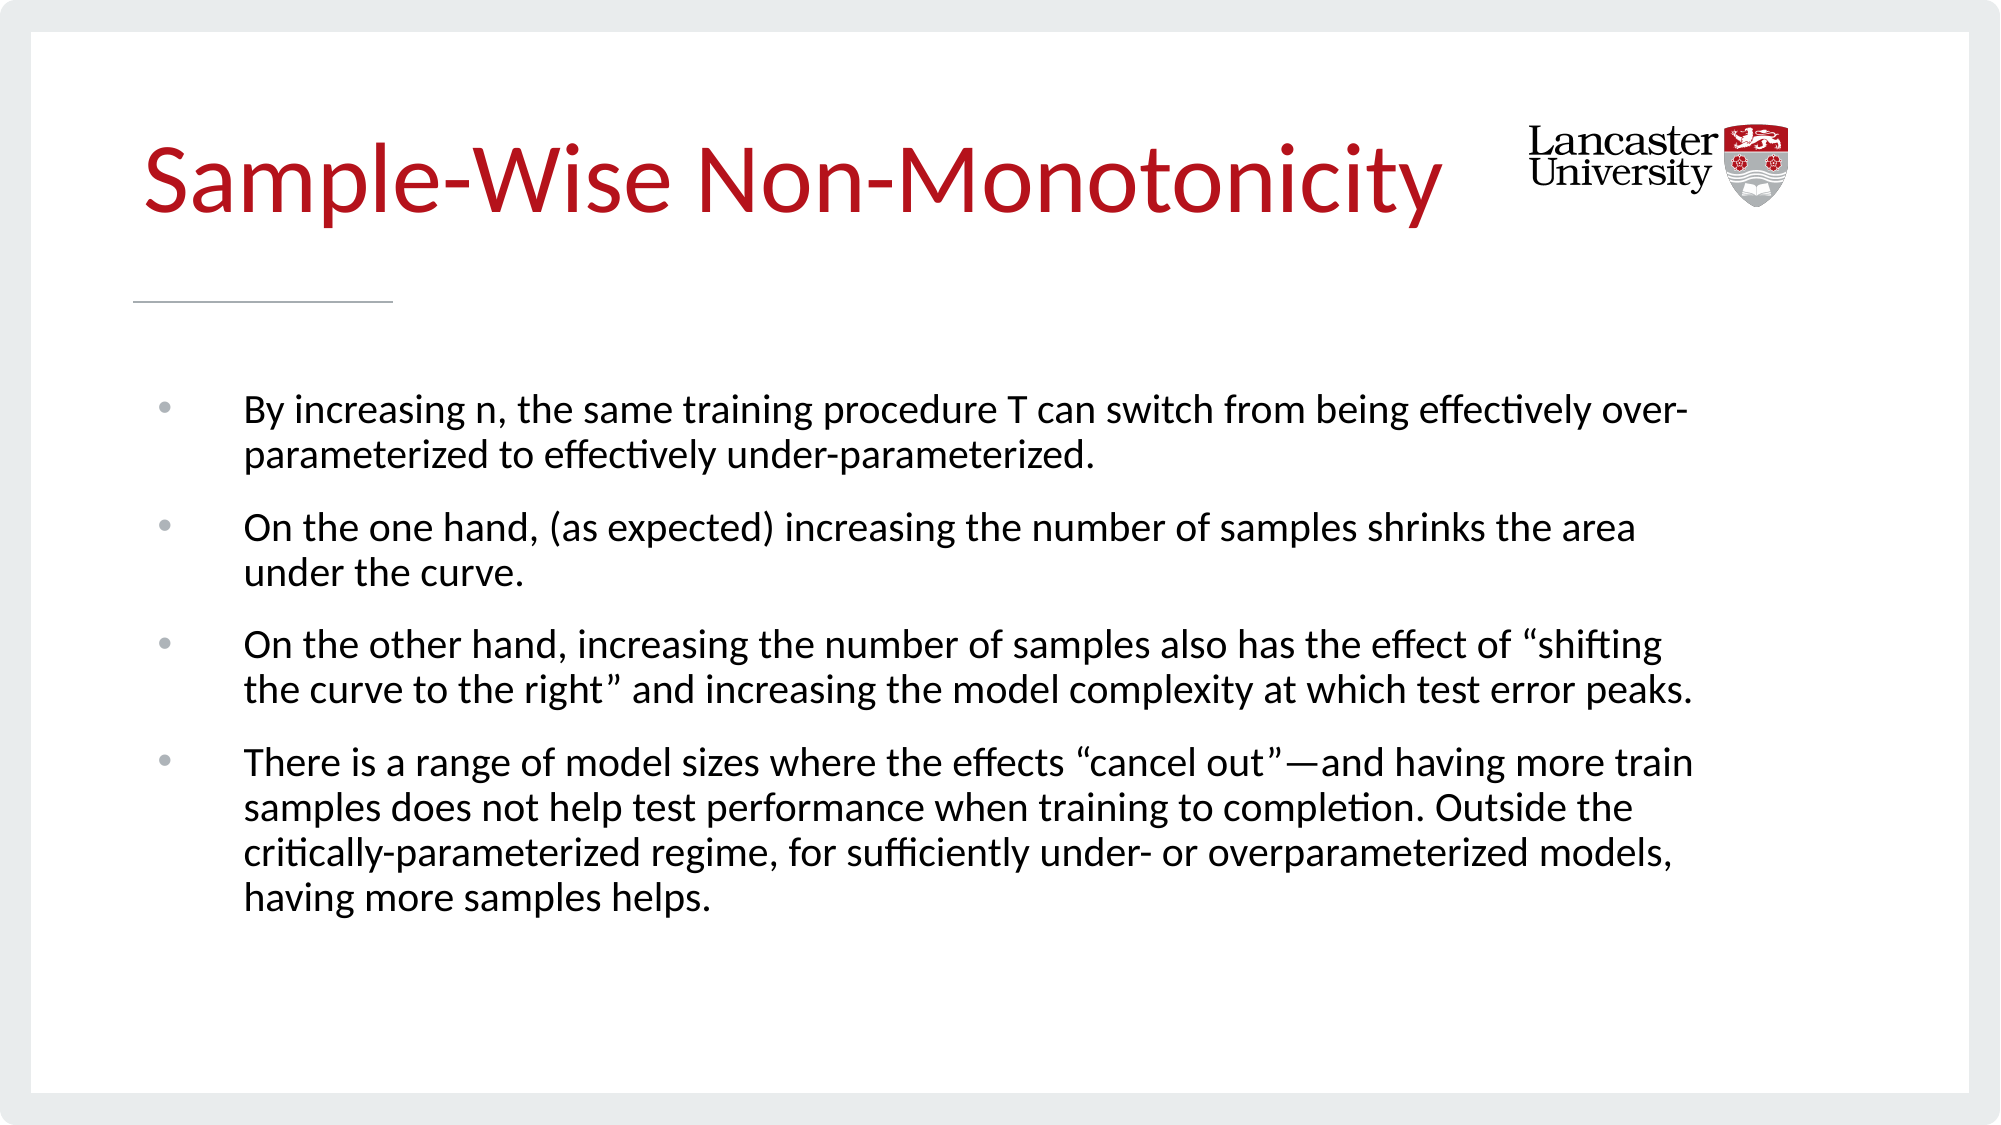

# Sample-Wise Non-Monotonicity
By increasing n, the same training procedure T can switch from being effectively over-parameterized to effectively under-parameterized.
On the one hand, (as expected) increasing the number of samples shrinks the area under the curve.
On the other hand, increasing the number of samples also has the effect of “shifting the curve to the right” and increasing the model complexity at which test error peaks.
There is a range of model sizes where the effects “cancel out”—and having more train samples does not help test performance when training to completion. Outside the critically-parameterized regime, for sufficiently under- or overparameterized models, having more samples helps.